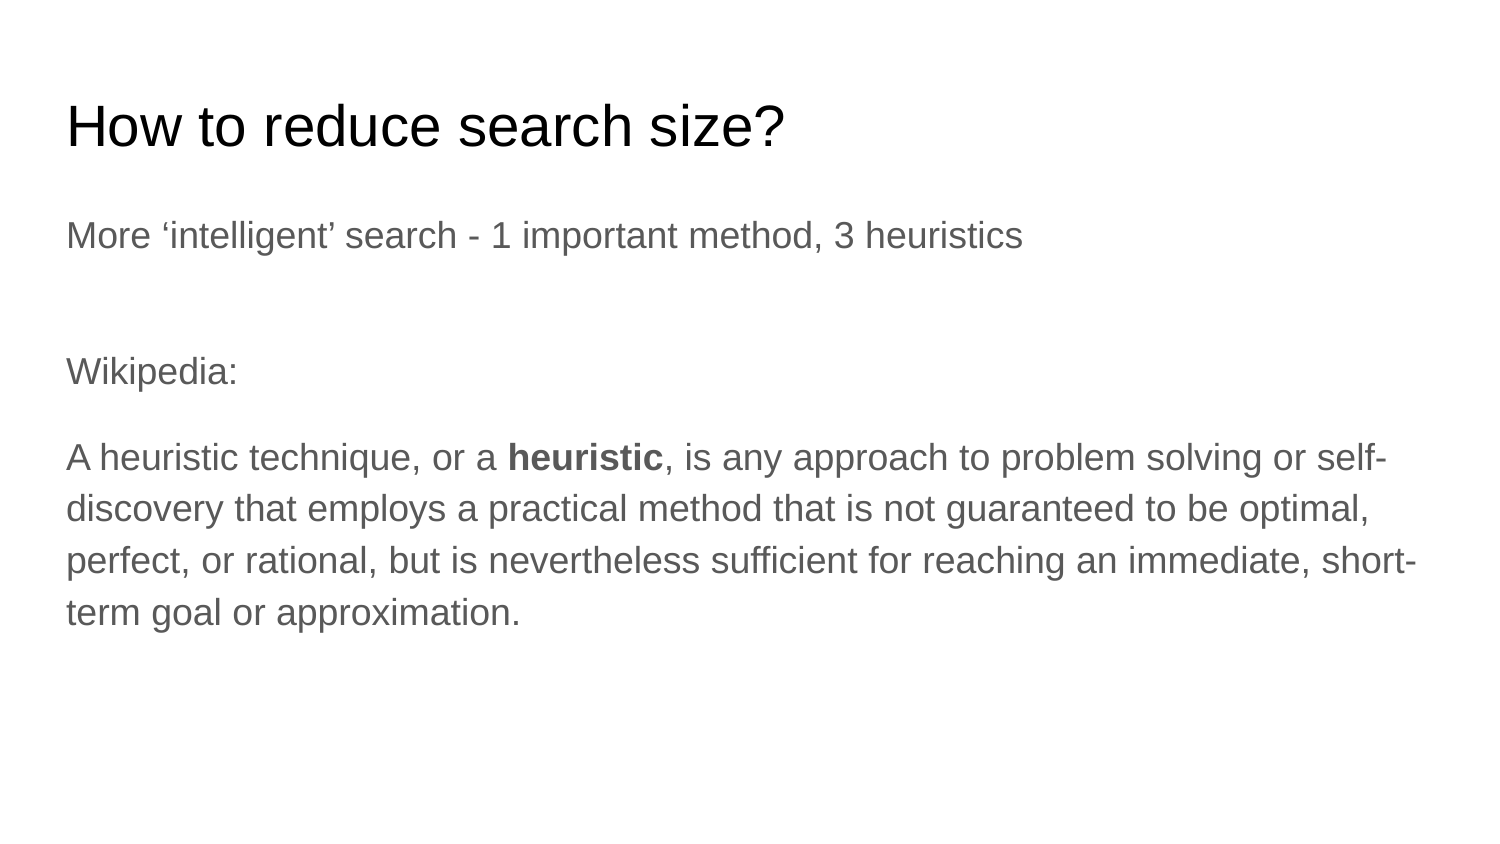

# How to reduce search size?
More ‘intelligent’ search - 1 important method, 3 heuristics

Wikipedia:
A heuristic technique, or a heuristic, is any approach to problem solving or self-discovery that employs a practical method that is not guaranteed to be optimal, perfect, or rational, but is nevertheless sufficient for reaching an immediate, short-term goal or approximation.